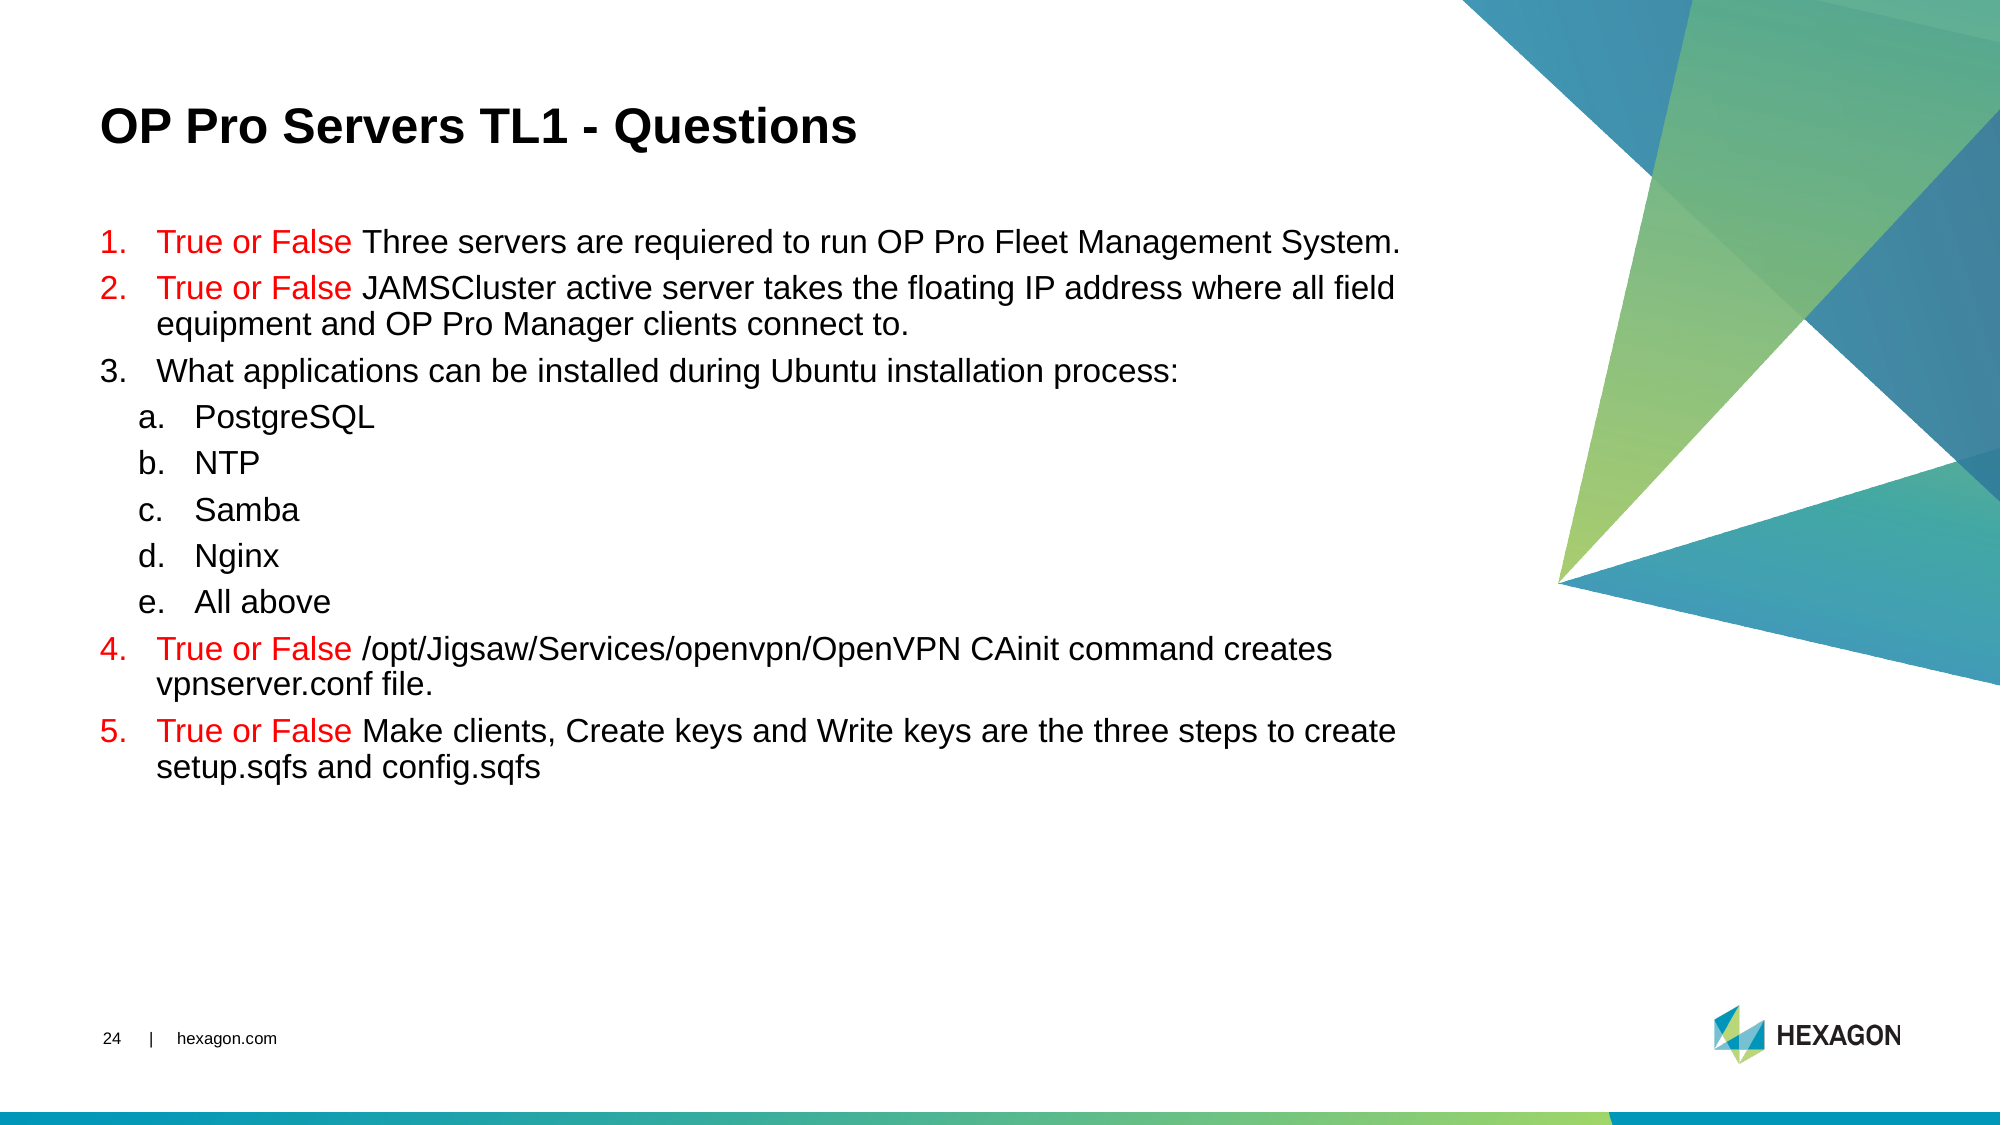

# OP Pro Servers TL1 - Questions
True or False Three servers are requiered to run OP Pro Fleet Management System.
True or False JAMSCluster active server takes the floating IP address where all field equipment and OP Pro Manager clients connect to.
What applications can be installed during Ubuntu installation process:
PostgreSQL
NTP
Samba
Nginx
All above
True or False /opt/Jigsaw/Services/openvpn/OpenVPN CAinit command creates vpnserver.conf file.
True or False Make clients, Create keys and Write keys are the three steps to create setup.sqfs and config.sqfs